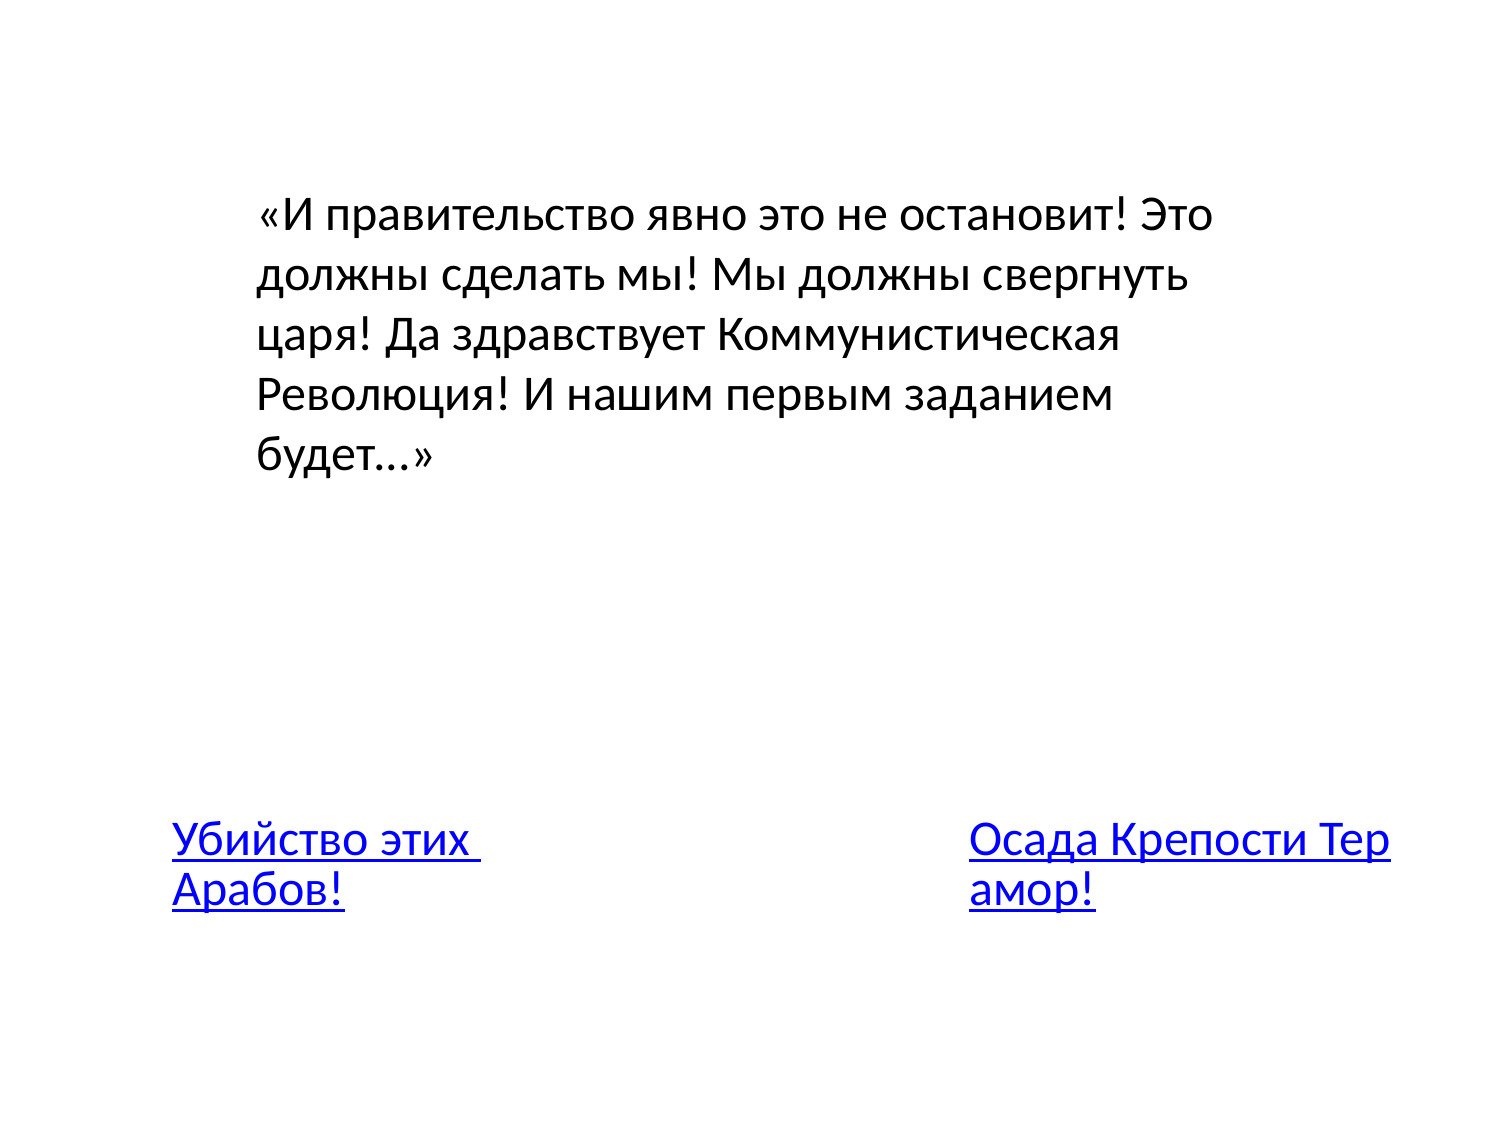

«И правительство явно это не остановит! Это должны сделать мы! Мы должны свергнуть царя! Да здравствует Коммунистическая Революция! И нашим первым заданием будет...»
Убийство этих Арабов!
Осада Крепости Терамор!